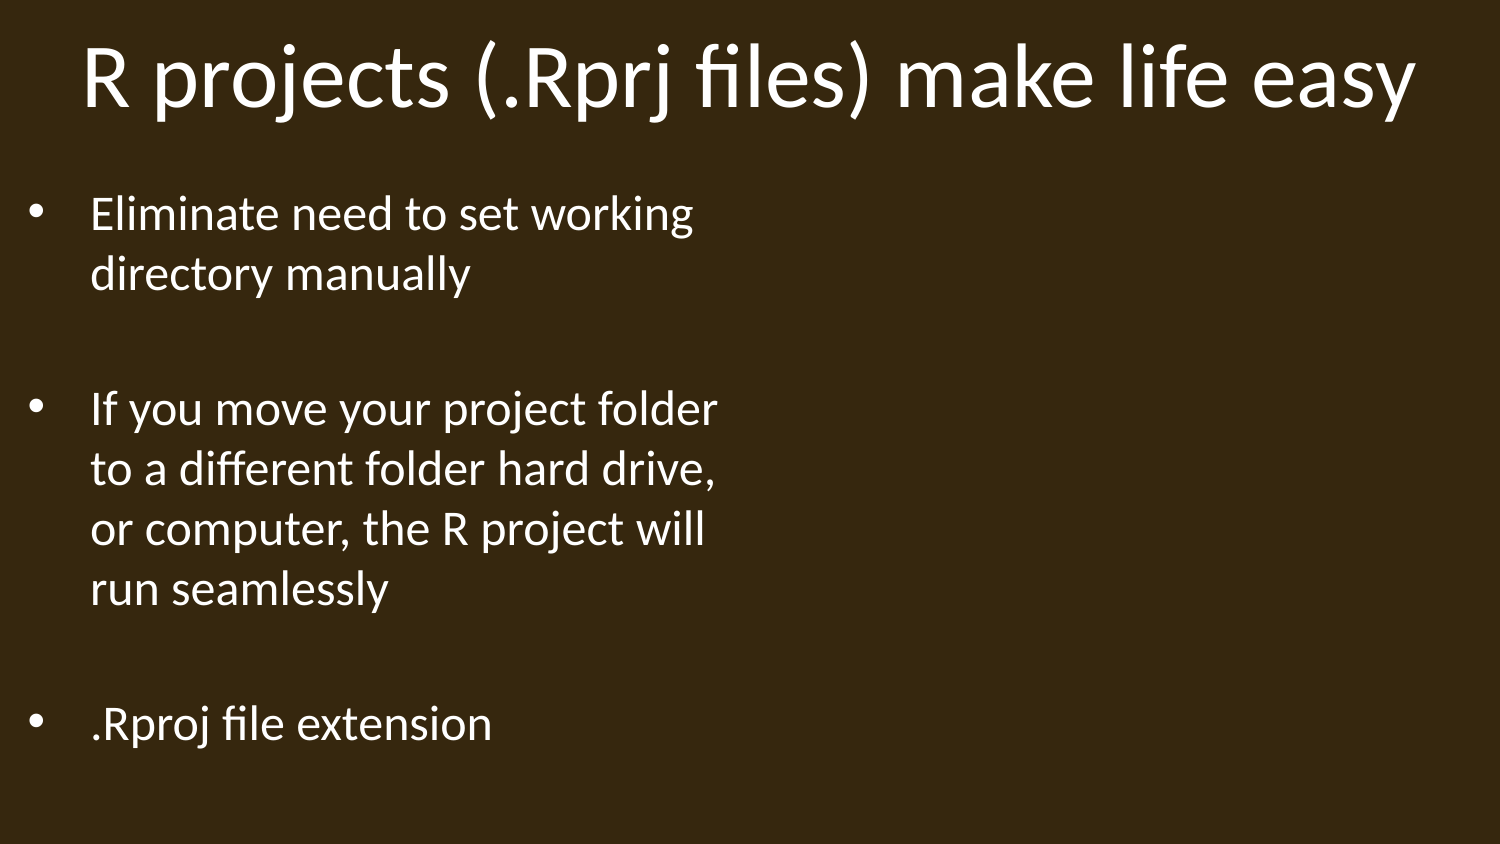

# R projects (.Rprj files) make life easy
Eliminate need to set working directory manually

If you move your project folder to a different folder hard drive, or computer, the R project will run seamlessly

.Rproj file extension